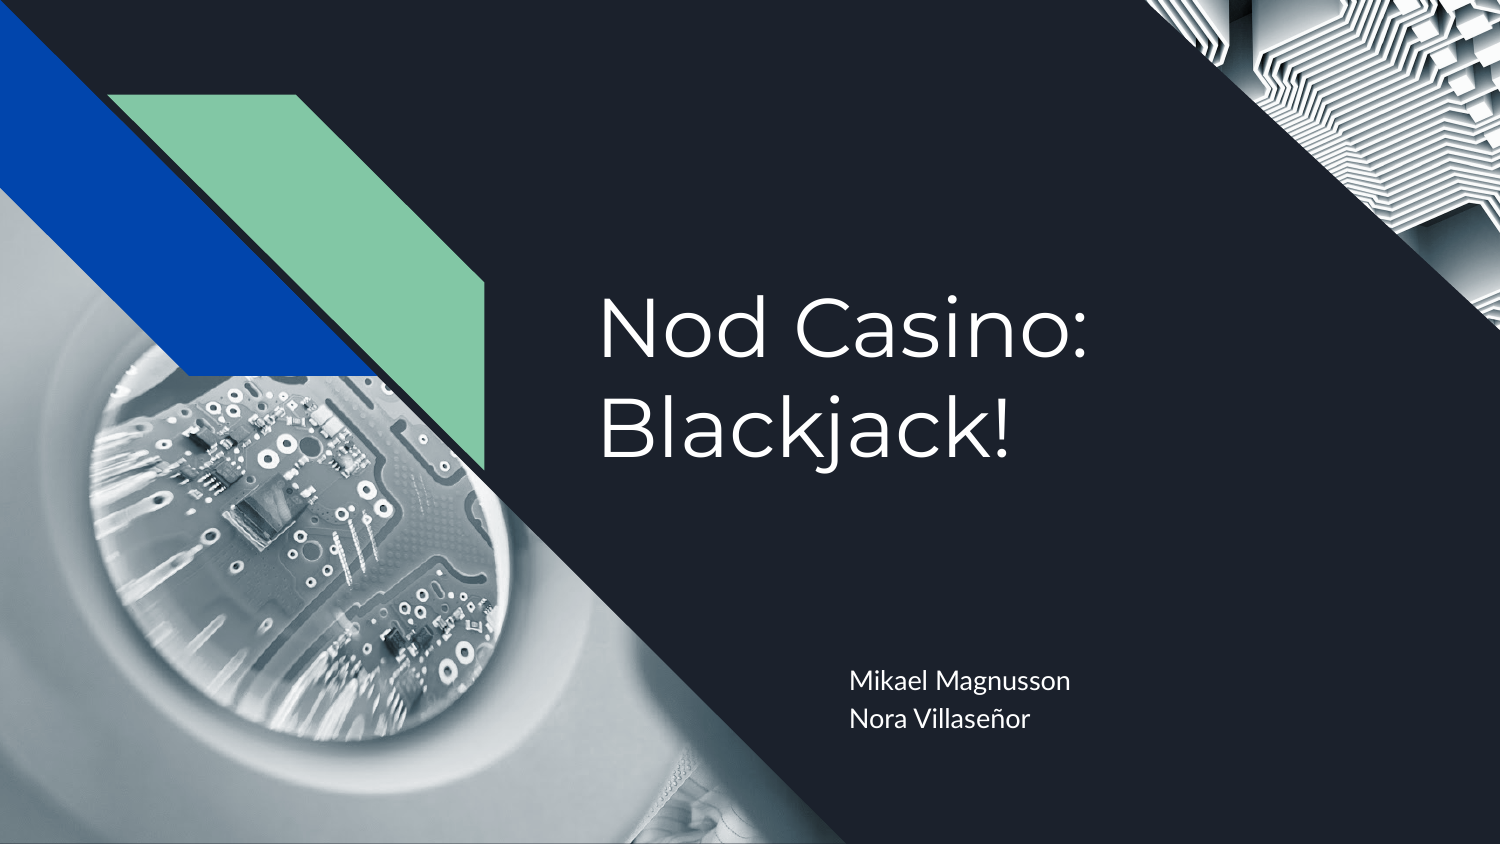

# Nod Casino:
Blackjack!
Mikael Magnusson
Nora Villaseñor